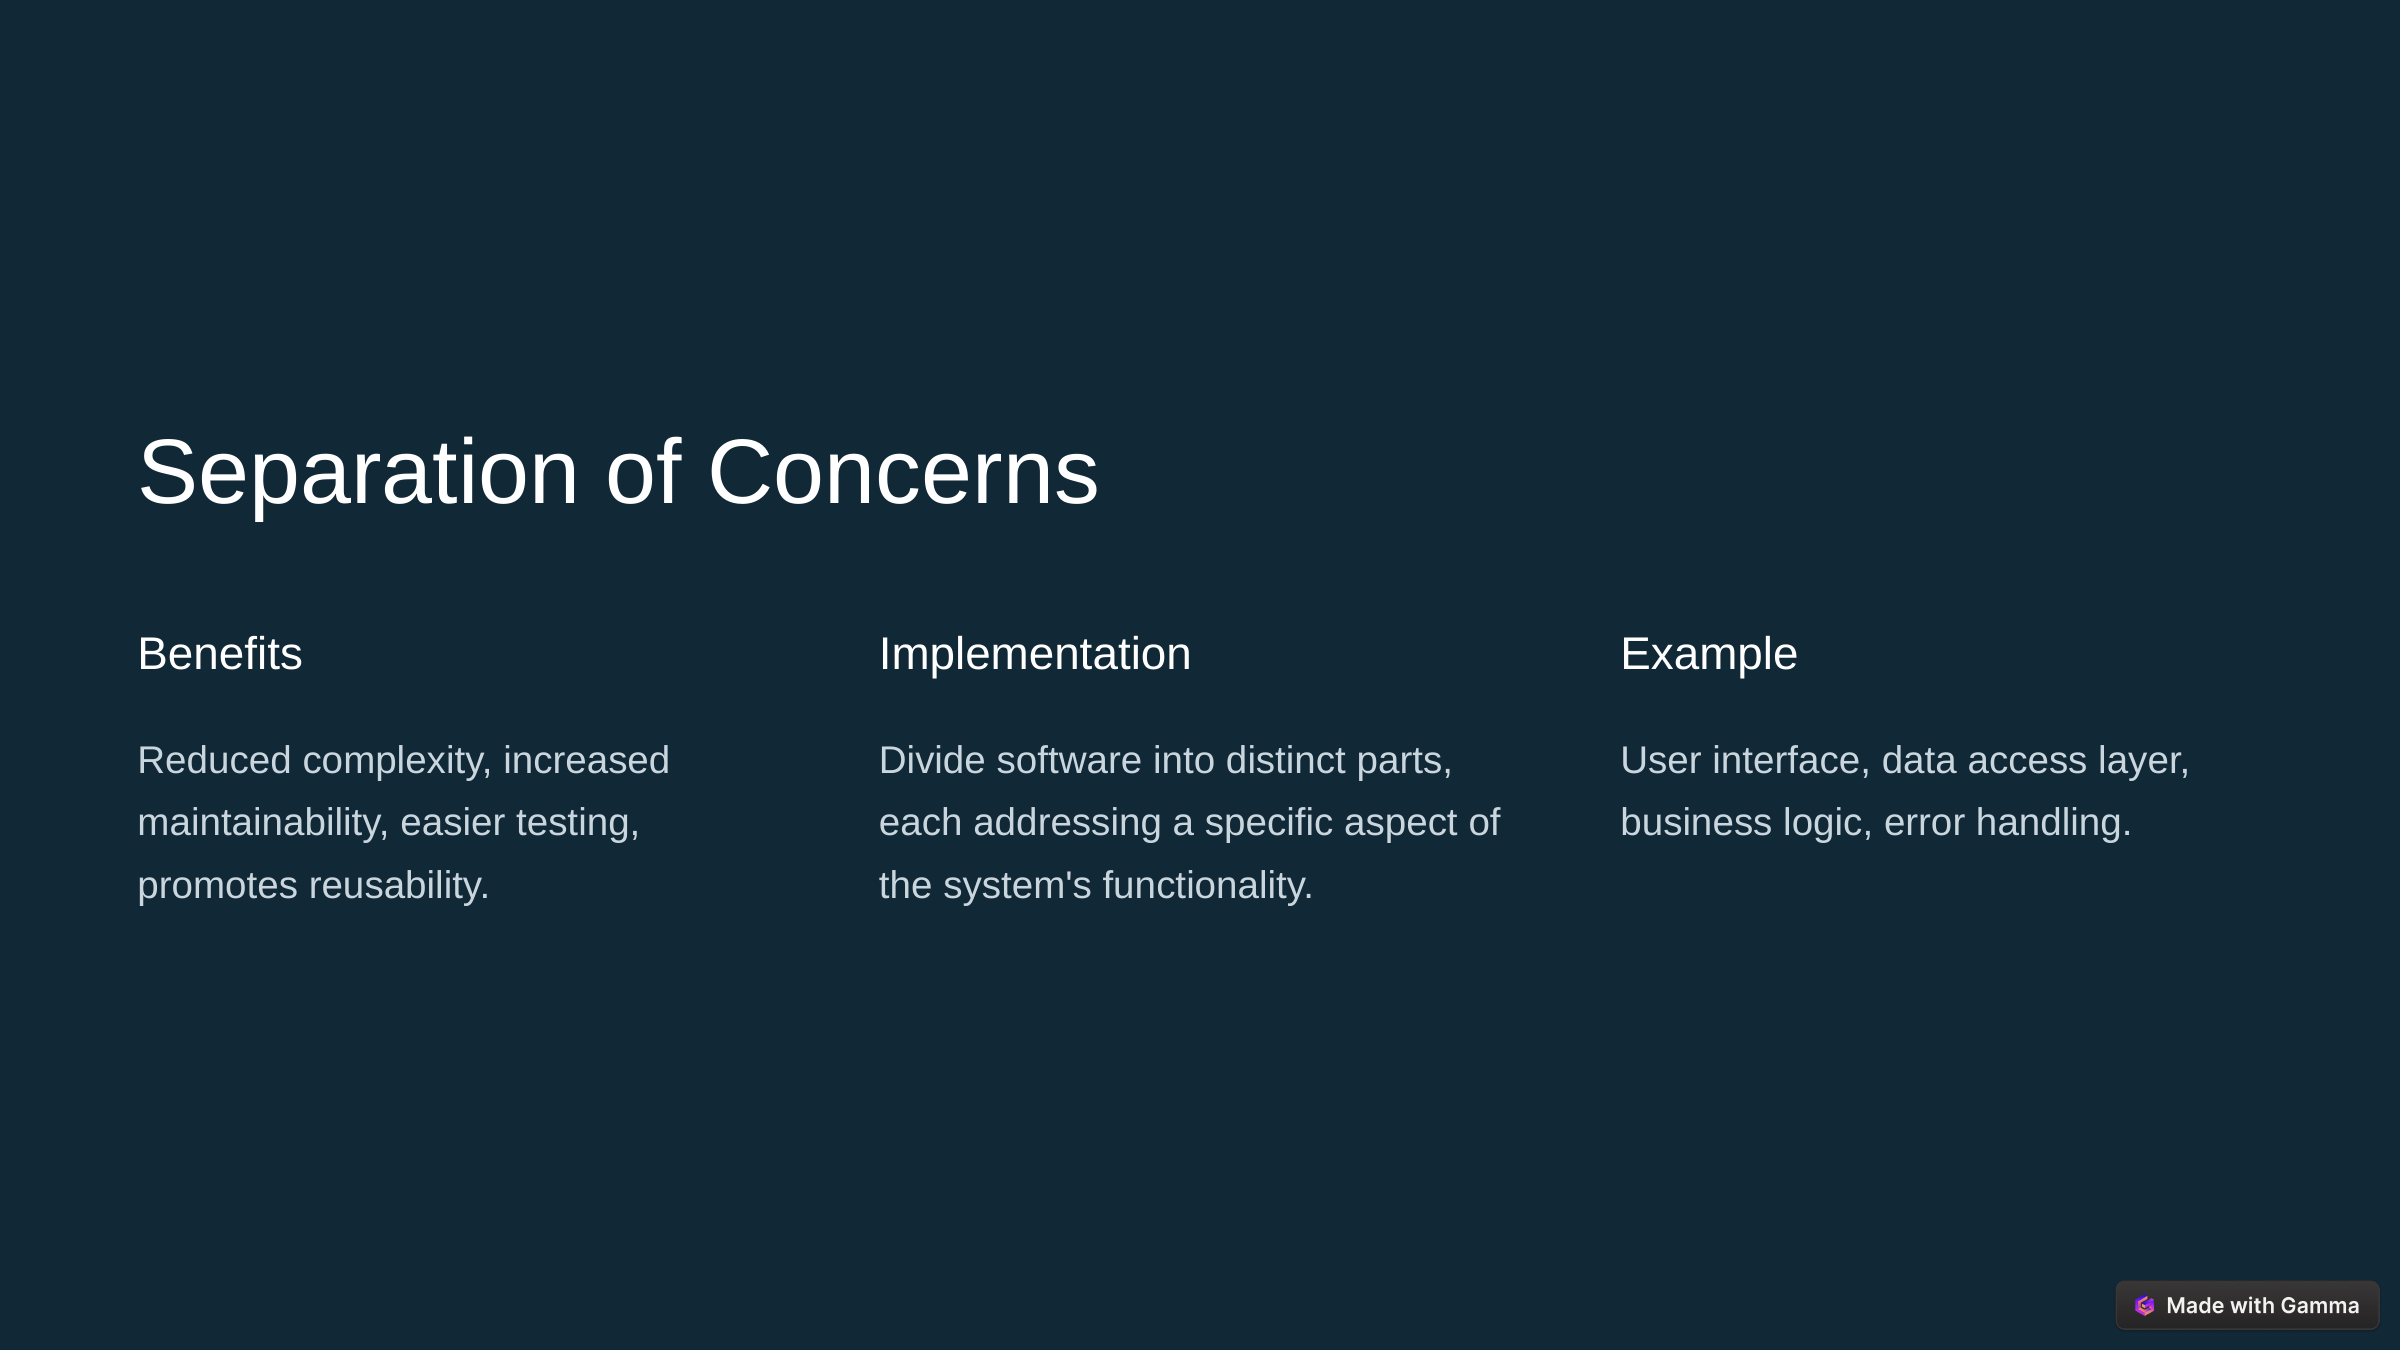

Separation of Concerns
Benefits
Implementation
Example
Reduced complexity, increased maintainability, easier testing, promotes reusability.
Divide software into distinct parts, each addressing a specific aspect of the system's functionality.
User interface, data access layer, business logic, error handling.